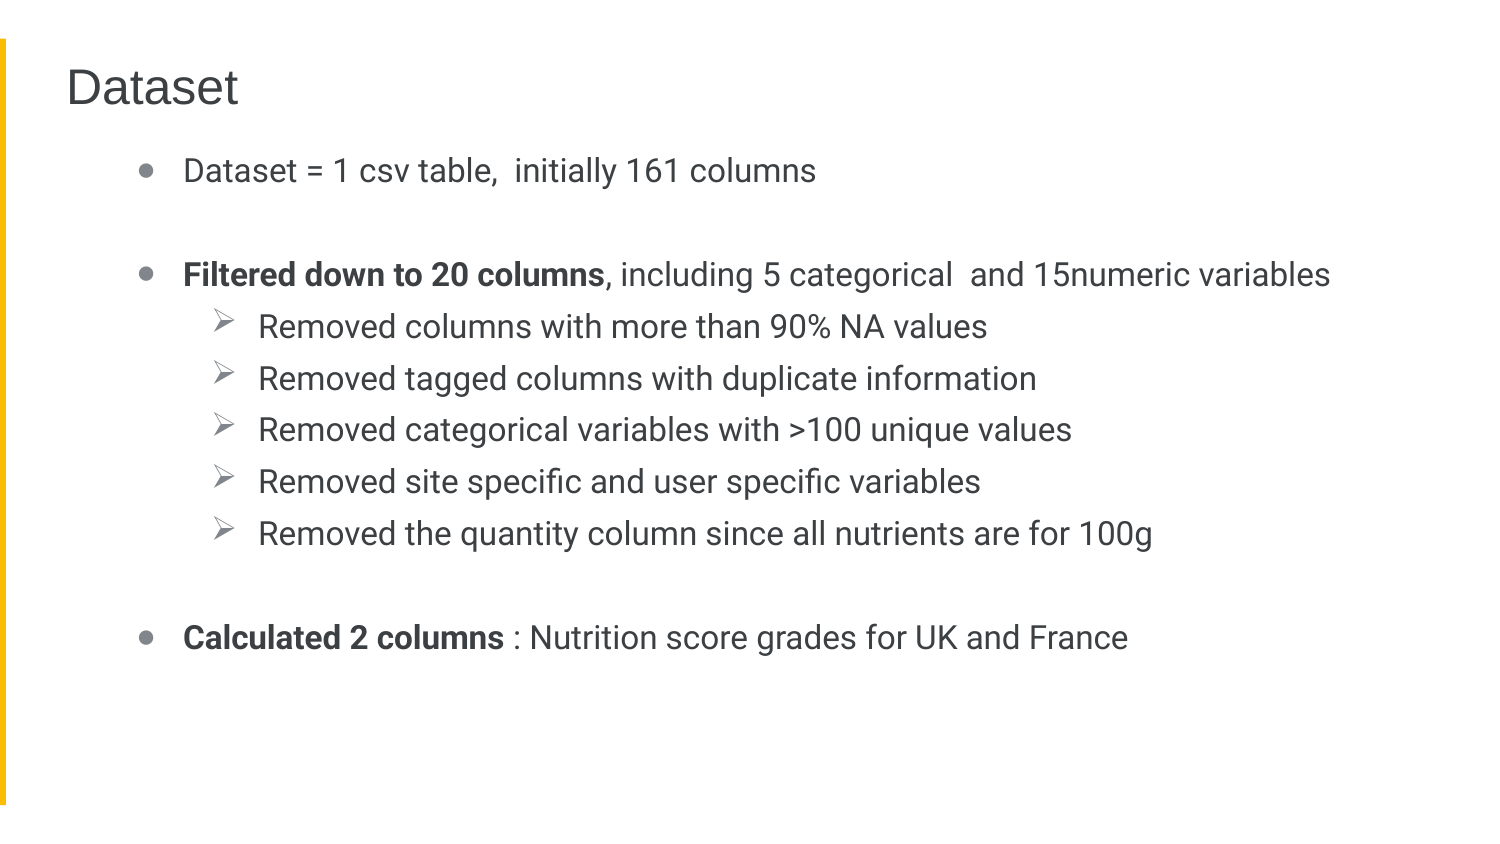

Dataset
Dataset = 1 csv table,  initially 161 columns

Filtered down to 20 columns, including 5 categorical  and 15numeric variables
Removed columns with more than 90% NA values
Removed tagged columns with duplicate information
Removed categorical variables with >100 unique values
Removed site specific and user specific variables
Removed the quantity column since all nutrients are for 100g

Calculated 2 columns : Nutrition score grades for UK and France